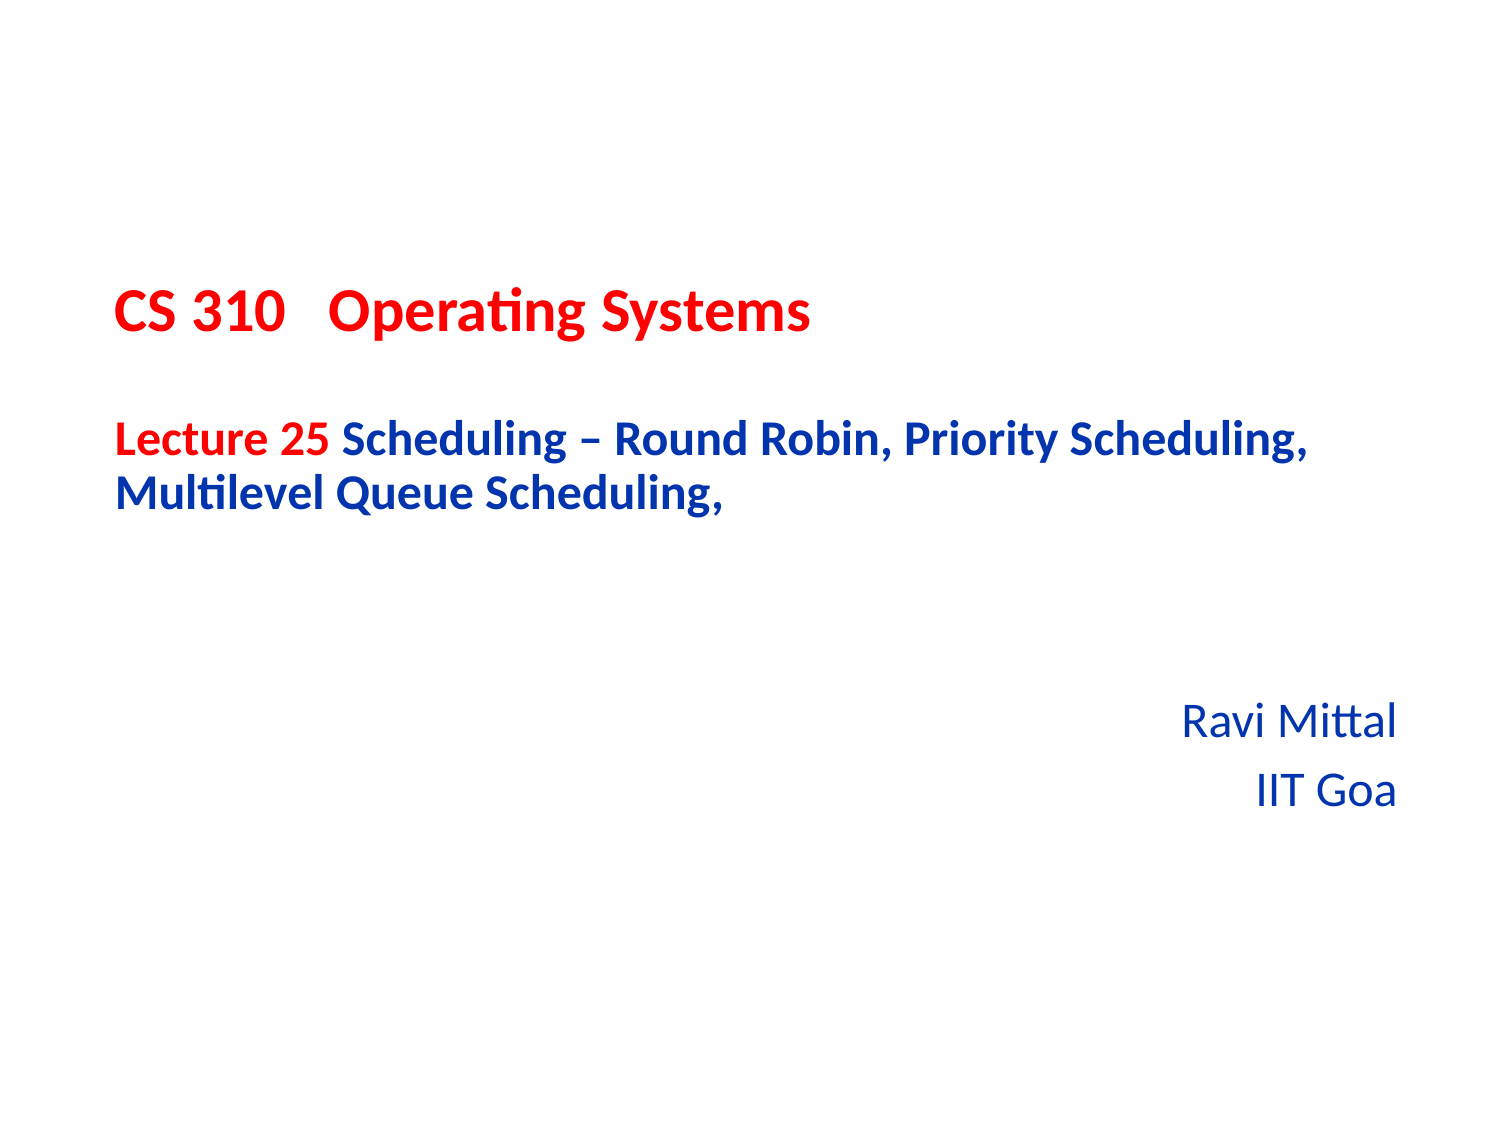

# CS 310   Operating Systems Lecture 25 Scheduling – Round Robin, Priority Scheduling, Multilevel Queue Scheduling,
Ravi Mittal
IIT Goa